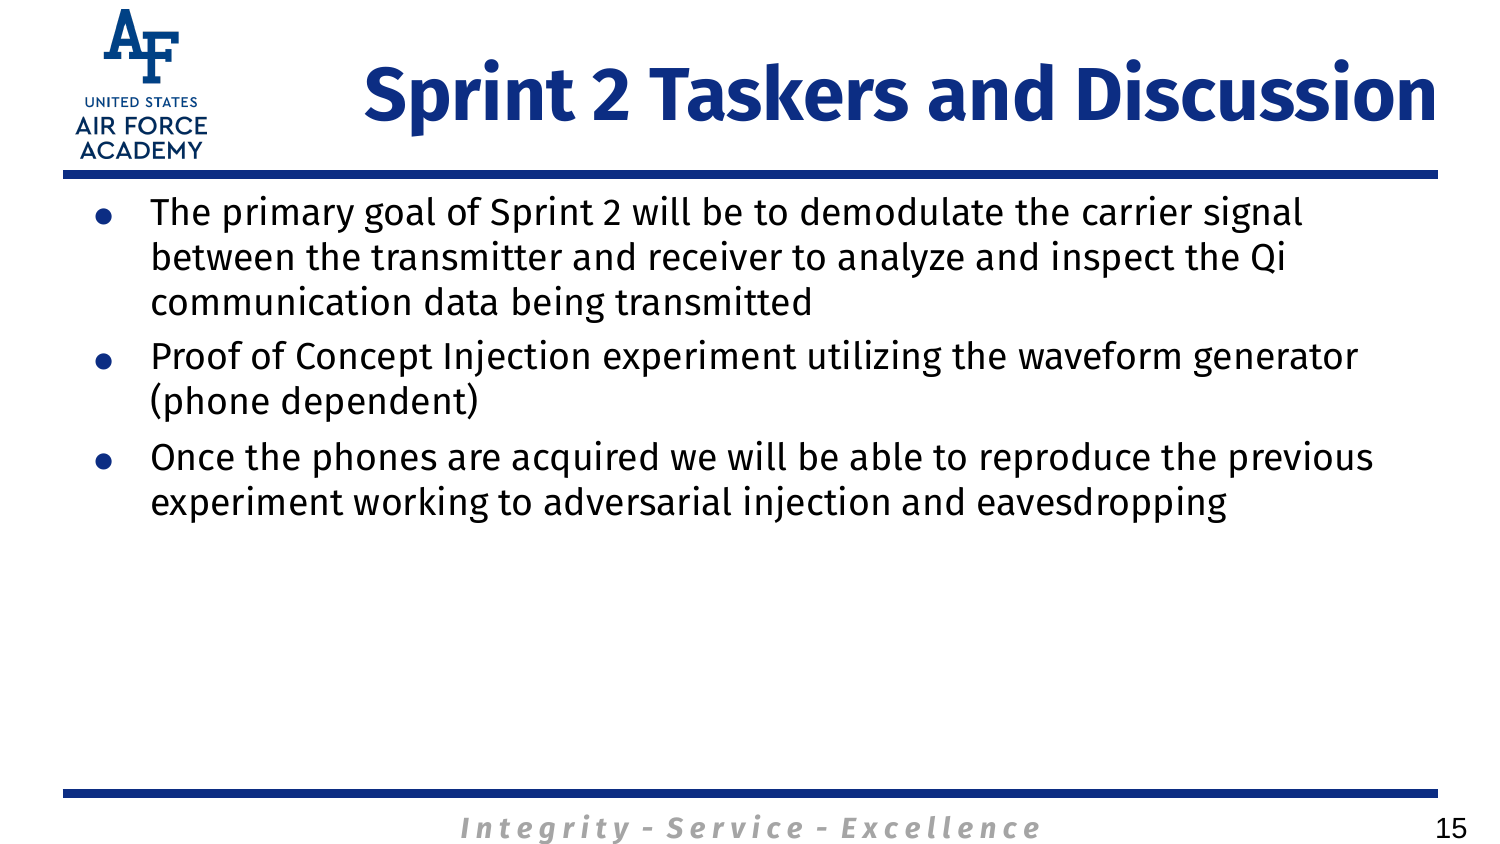

# Sprint 2 Taskers and Discussion
The primary goal of Sprint 2 will be to demodulate the carrier signal between the transmitter and receiver to analyze and inspect the Qi communication data being transmitted
Proof of Concept Injection experiment utilizing the waveform generator (phone dependent)
Once the phones are acquired we will be able to reproduce the previous experiment working to adversarial injection and eavesdropping

15